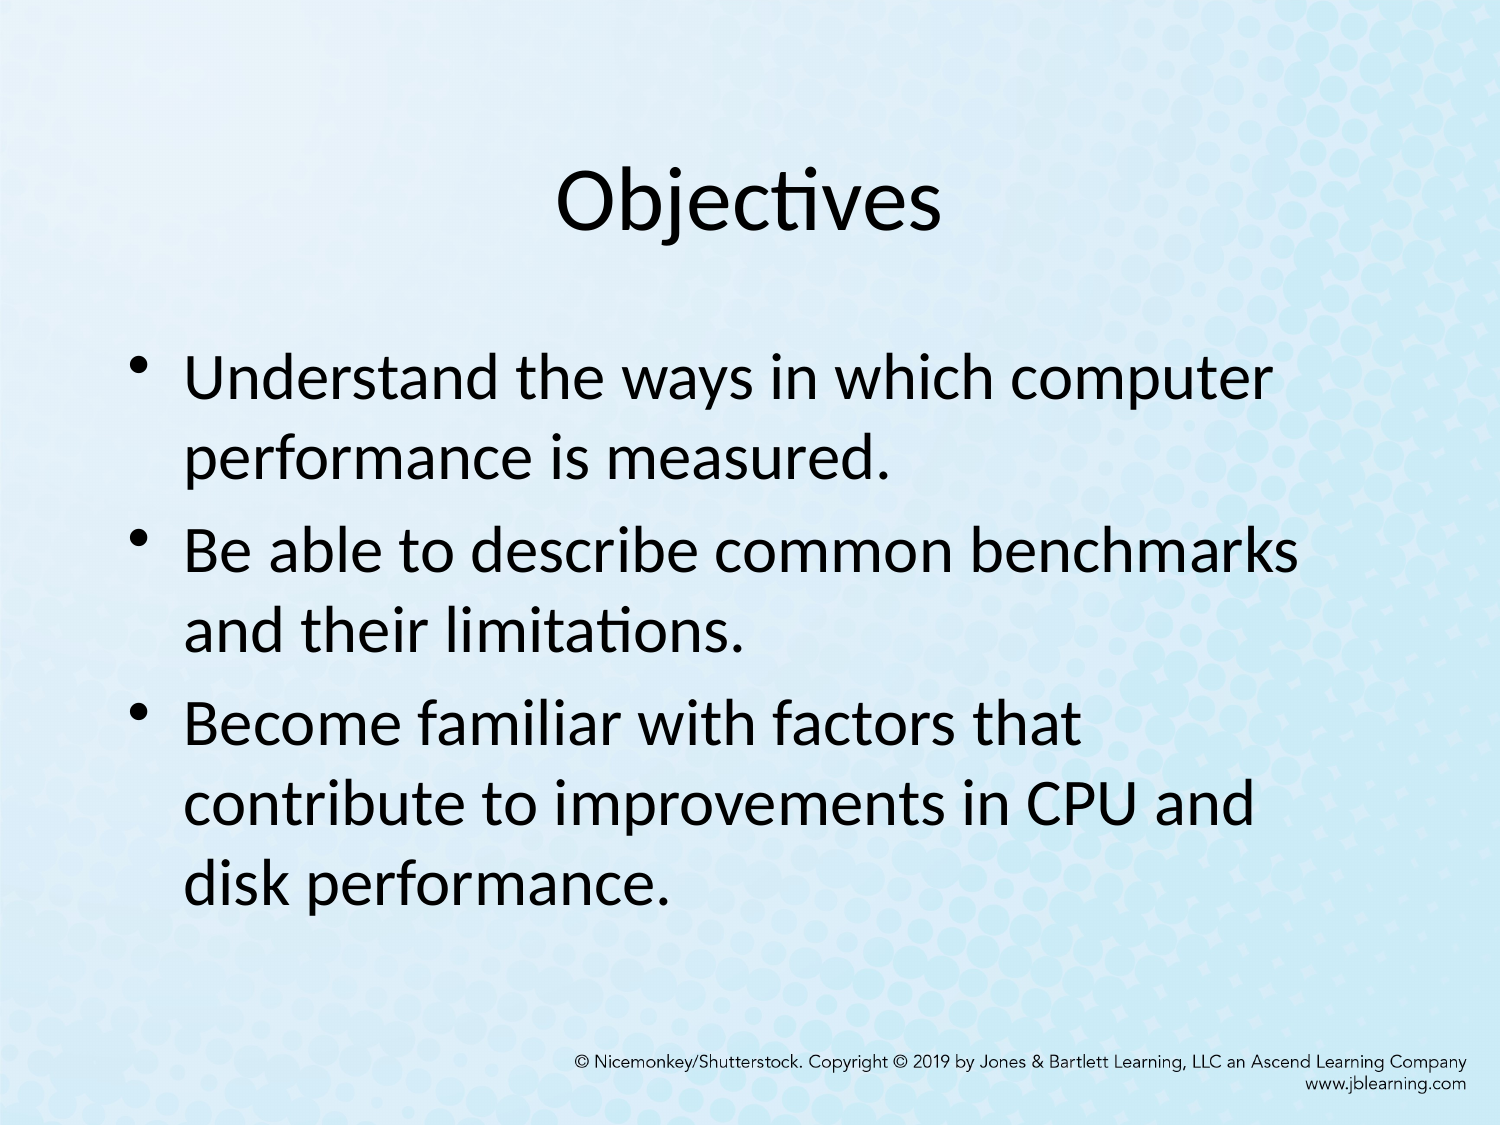

# Objectives
Understand the ways in which computer performance is measured.
Be able to describe common benchmarks and their limitations.
Become familiar with factors that contribute to improvements in CPU and disk performance.